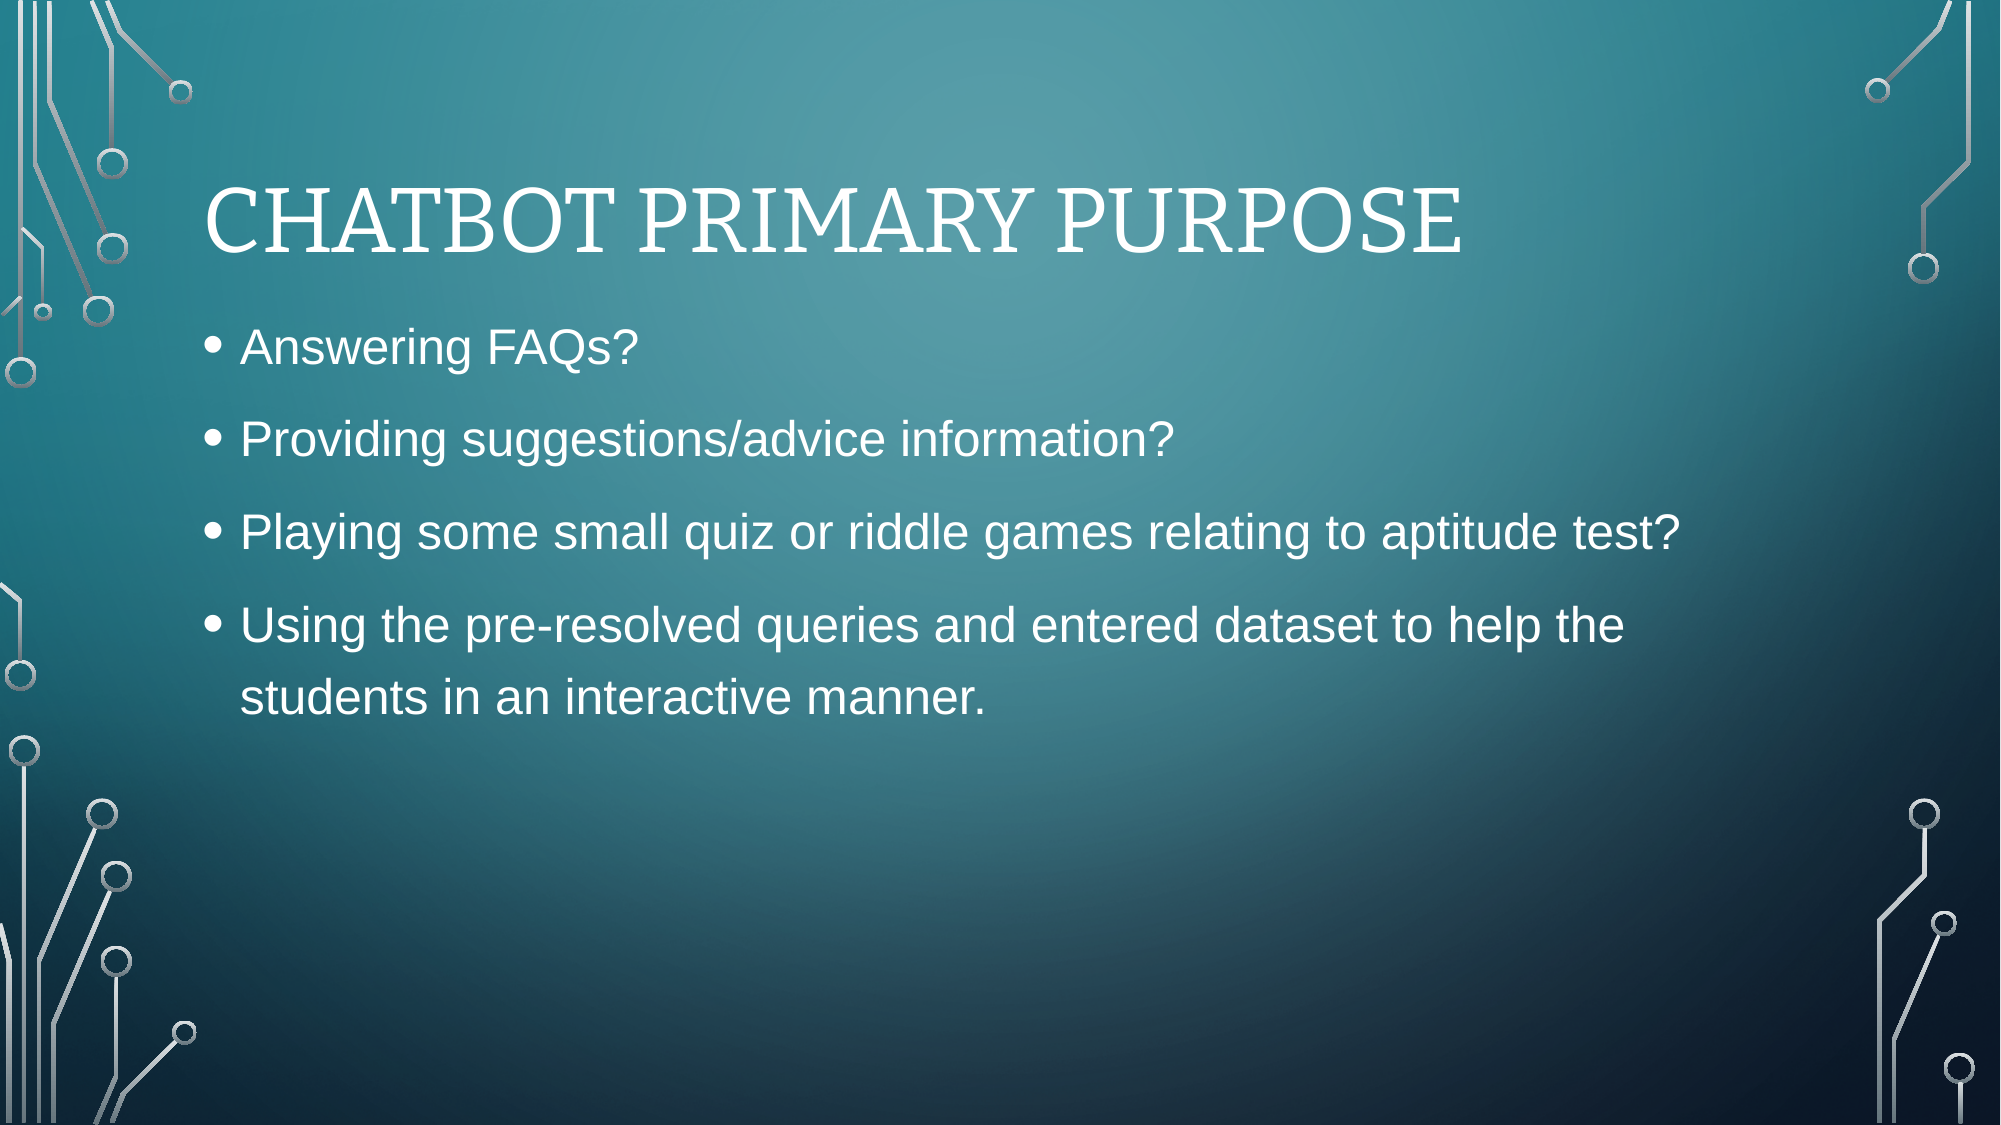

# Chatbot Primary purpose
Answering FAQs?
Providing suggestions/advice information?
Playing some small quiz or riddle games relating to aptitude test?
Using the pre-resolved queries and entered dataset to help the students in an interactive manner.